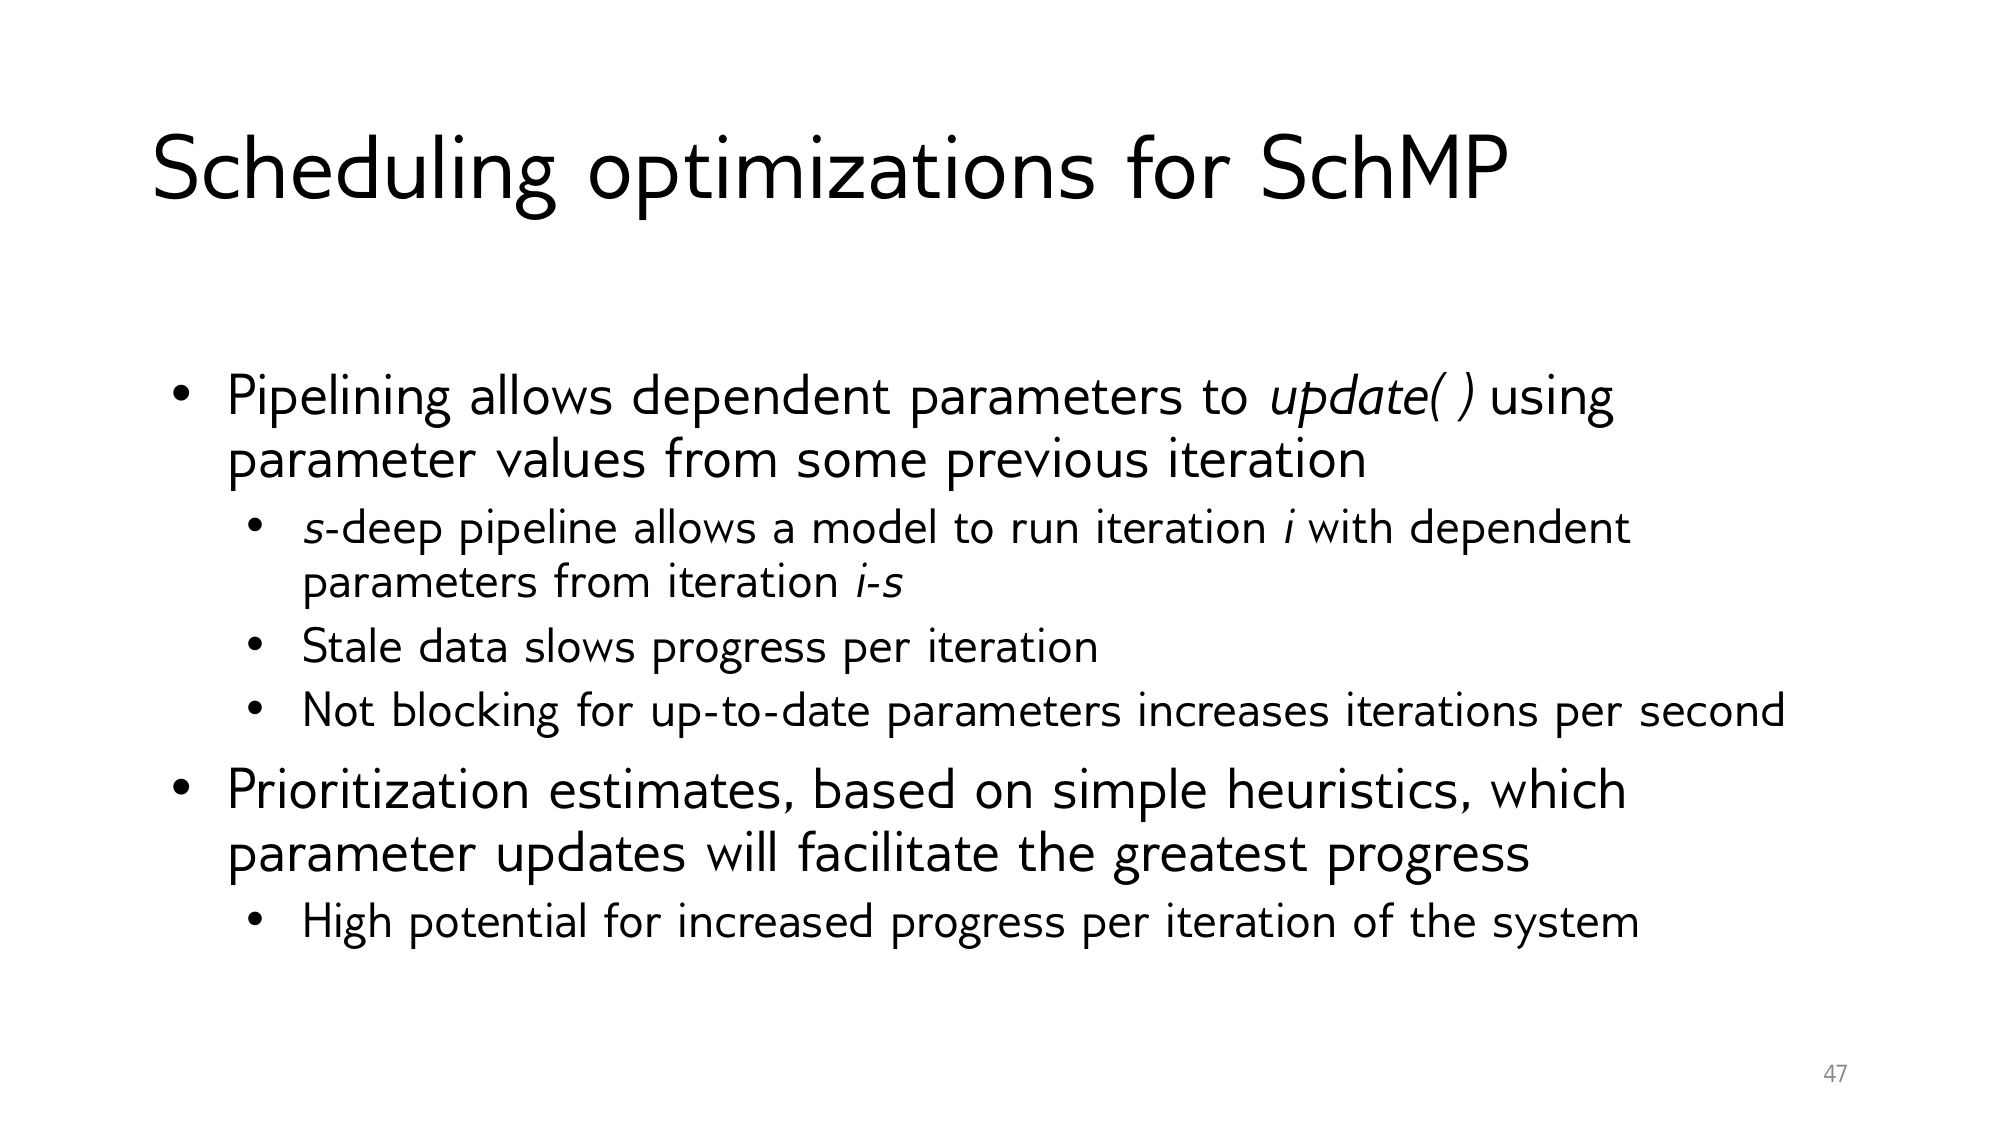

# Scheduling optimizations for SchMP
Pipelining allows dependent parameters to update( ) using parameter values from some previous iteration
s-deep pipeline allows a model to run iteration i with dependent parameters from iteration i-s
Stale data slows progress per iteration
Not blocking for up-to-date parameters increases iterations per second
Prioritization estimates, based on simple heuristics, which parameter updates will facilitate the greatest progress
High potential for increased progress per iteration of the system
47